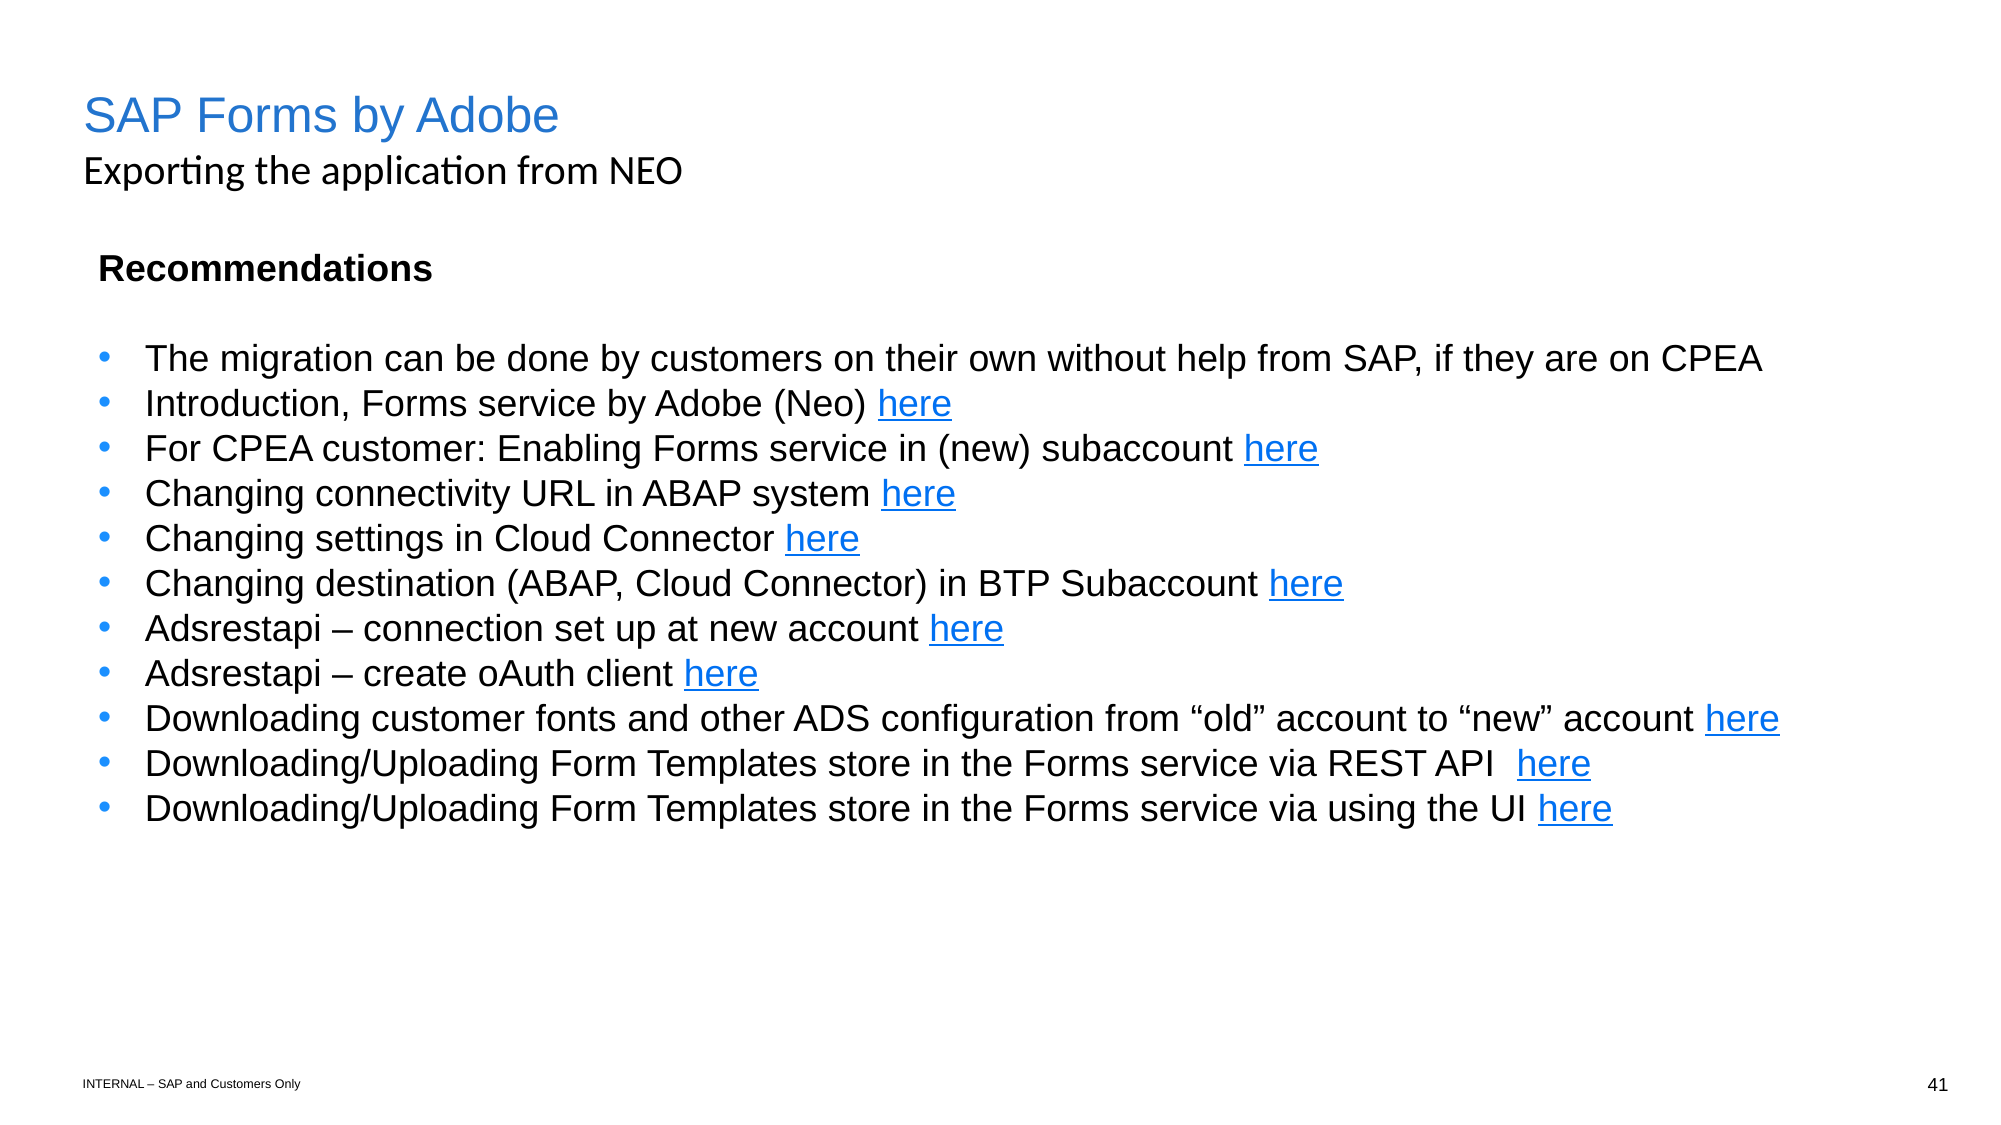

# SAP Forms by Adobe Exporting the application from NEO
Recommendations​
The migration can be done by customers on their own without help from SAP, if they are on CPEA​
Introduction, Forms service by Adobe (Neo) here​
For CPEA customer: Enabling Forms service in (new) subaccount here      ​
Changing connectivity URL in ABAP system here​
Changing settings in Cloud Connector here   ​
Changing destination (ABAP, Cloud Connector) in BTP Subaccount here  ​
Adsrestapi – connection set up at new account here       ​
Adsrestapi – create oAuth client here   ​
Downloading customer fonts and other ADS configuration from “old” account to “new” account here   ​
Downloading/Uploading Form Templates store in the Forms service via REST API  here    ​
Downloading/Uploading Form Templates store in the Forms service via using the UI here      ​